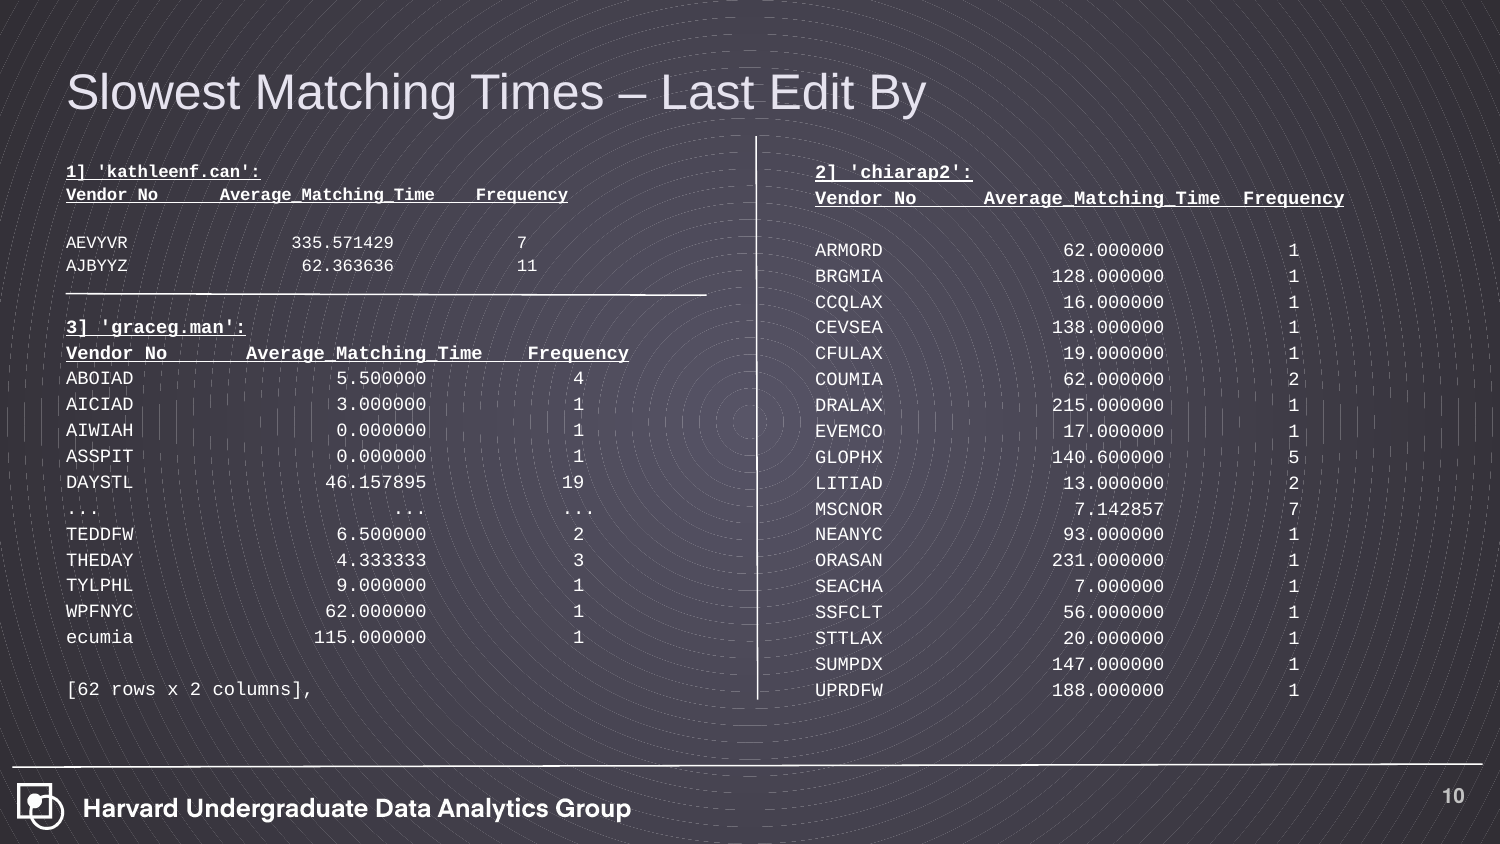

# Slowest Matching Times – Last Edit By
1] 'kathleenf.can':
Vendor No      Average_Matching_Time    Frequency
AEVYVR                335.571429            7
AJBYYZ                 62.363636            11
2] 'chiarap2':
Vendor No      Average_Matching_Time  Frequency
ARMORD                62.000000           1
BRGMIA               128.000000           1
CCQLAX                16.000000           1
CEVSEA               138.000000           1
CFULAX                19.000000           1
COUMIA                62.000000           2
DRALAX               215.000000           1
EVEMCO                17.000000           1
GLOPHX               140.600000           5
LITIAD                13.000000           2
MSCNOR                 7.142857           7
NEANYC                93.000000           1
ORASAN               231.000000           1
SEACHA                 7.000000           1
SSFCLT                56.000000           1
STTLAX                20.000000           1
SUMPDX               147.000000           1
UPRDFW               188.000000           1
3] 'graceg.man':
Vendor No       Average_Matching_Time    Frequency
ABOIAD                  5.500000             4
AICIAD                  3.000000             1
AIWIAH                  0.000000             1
ASSPIT                  0.000000             1
DAYSTL                 46.157895            19
...                          ...            ...
TEDDFW                  6.500000             2
THEDAY                  4.333333             3
TYLPHL                  9.000000             1
WPFNYC                 62.000000             1
ecumia                115.000000             1

[62 rows x 2 columns],
10